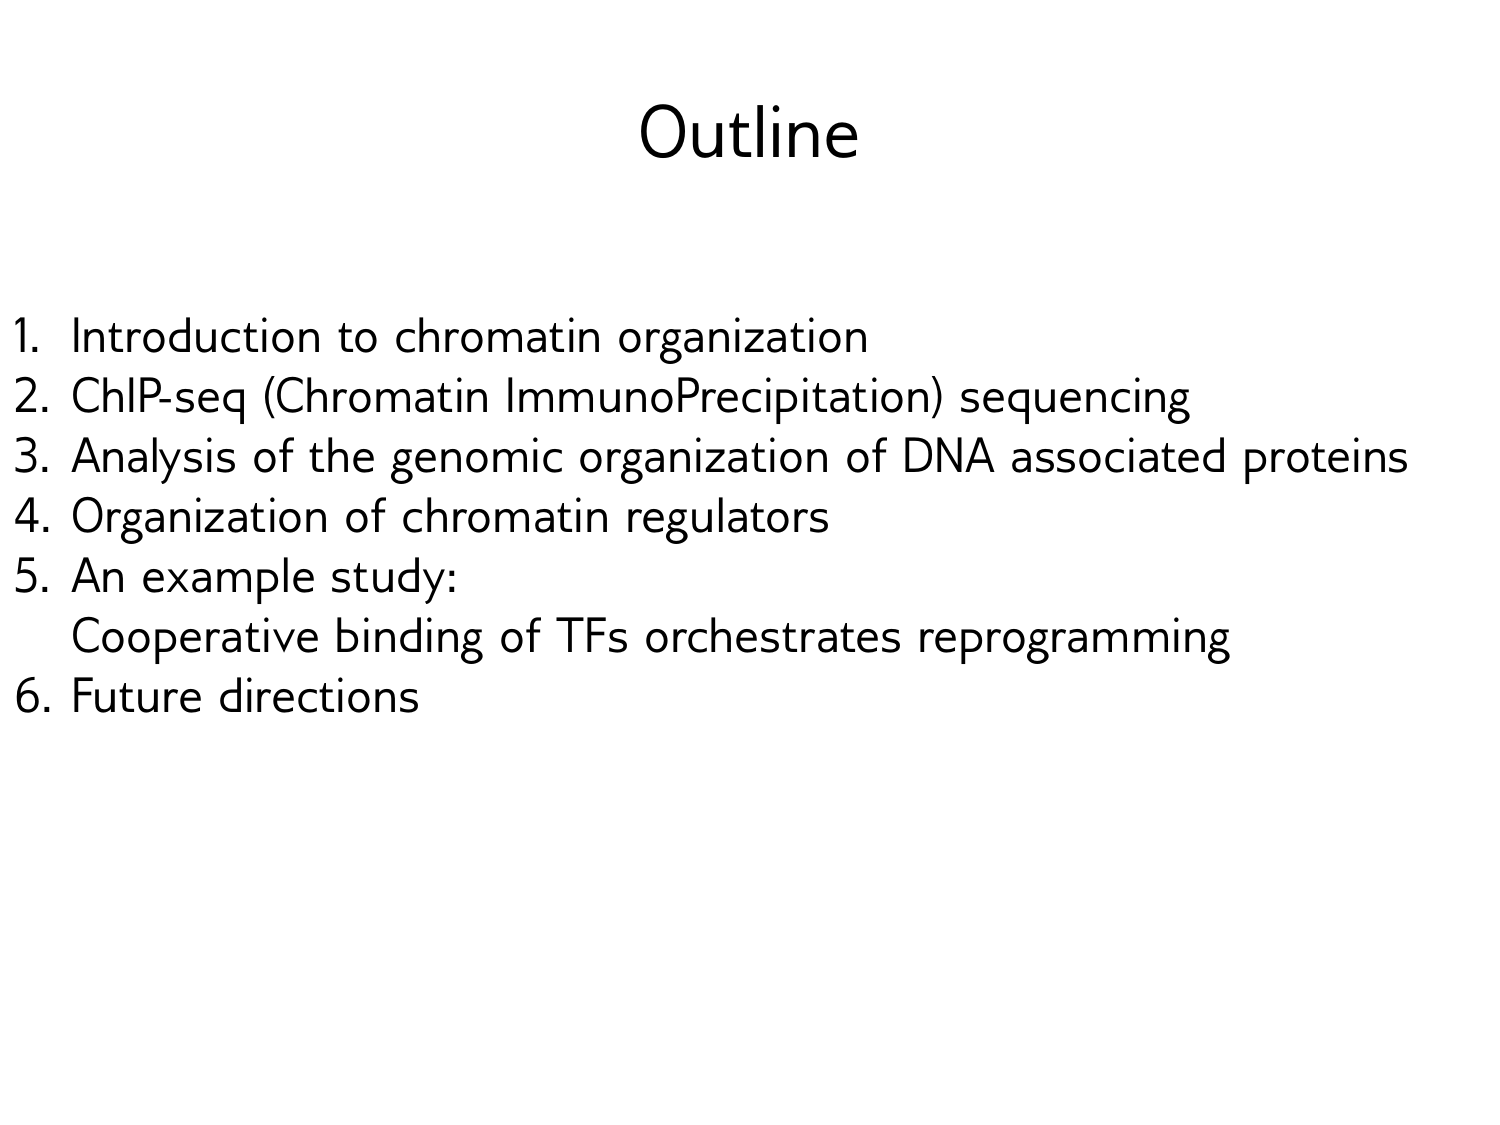

# Outline
Introduction to chromatin organization
ChIP-seq (Chromatin ImmunoPrecipitation) sequencing
Analysis of the genomic organization of DNA associated proteins
Organization of chromatin regulators
An example study:
Cooperative binding of TFs orchestrates reprogramming
Future directions